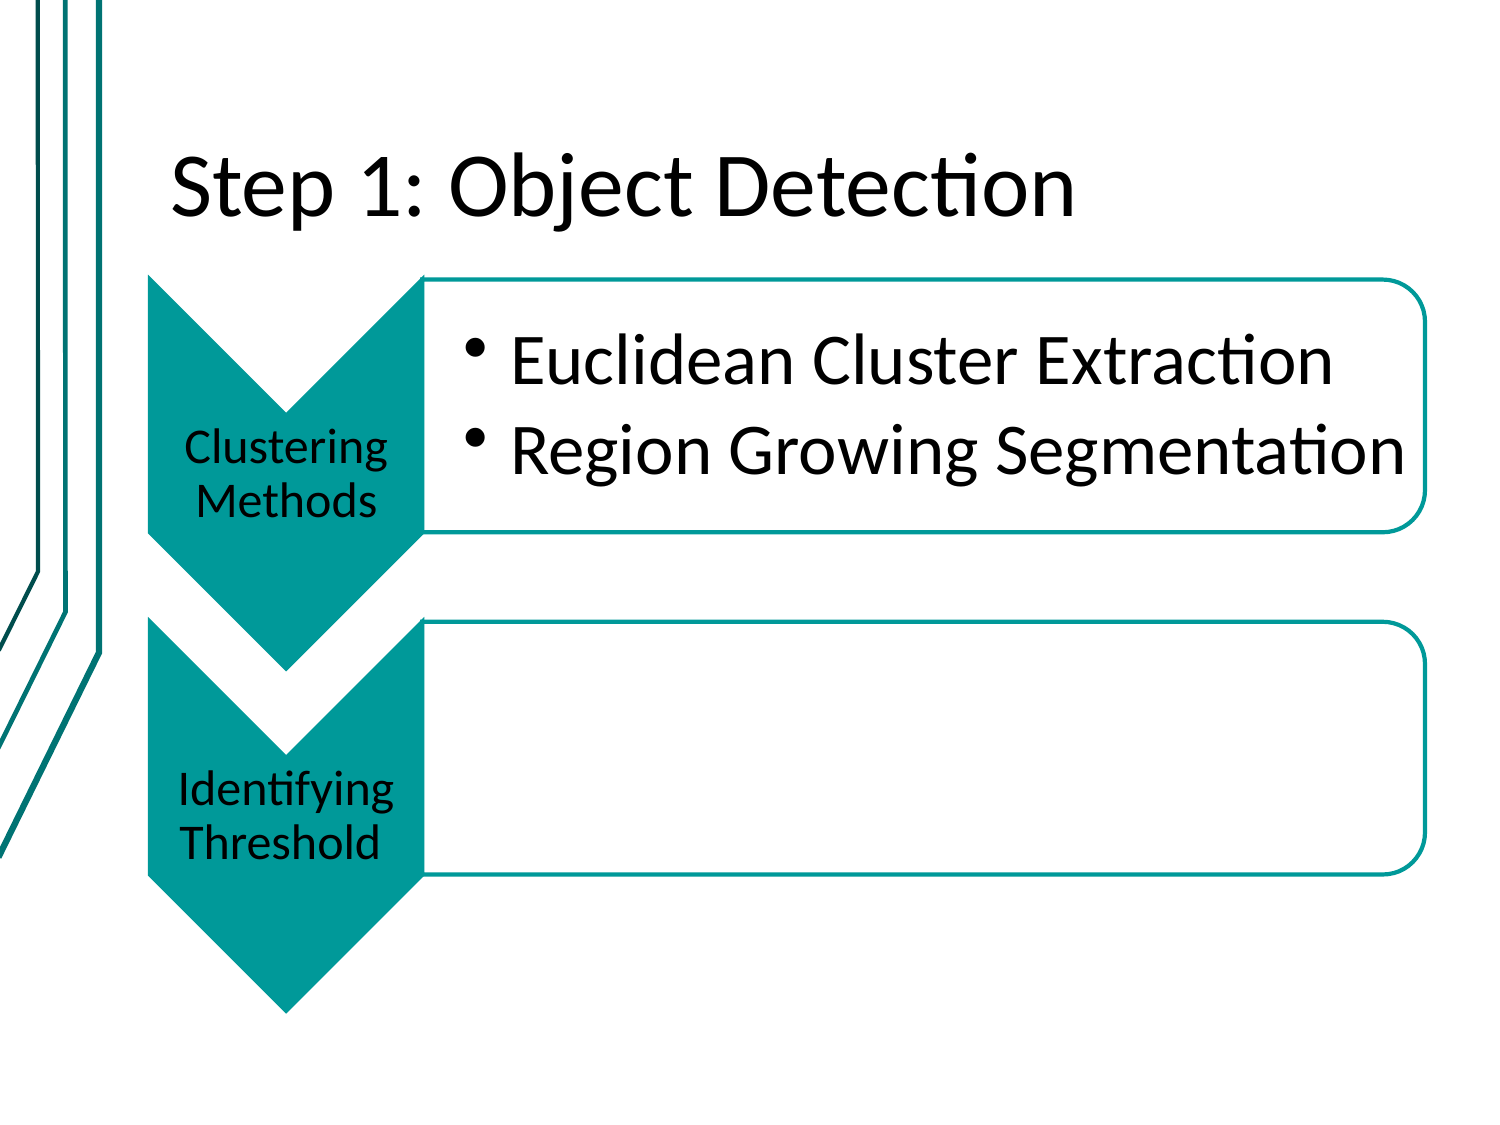

# Step 1: Object Detection
Clustering Methods
Euclidean Cluster Extraction
Region Growing Segmentation
Identifying Threshold
Manual feature(s) detection